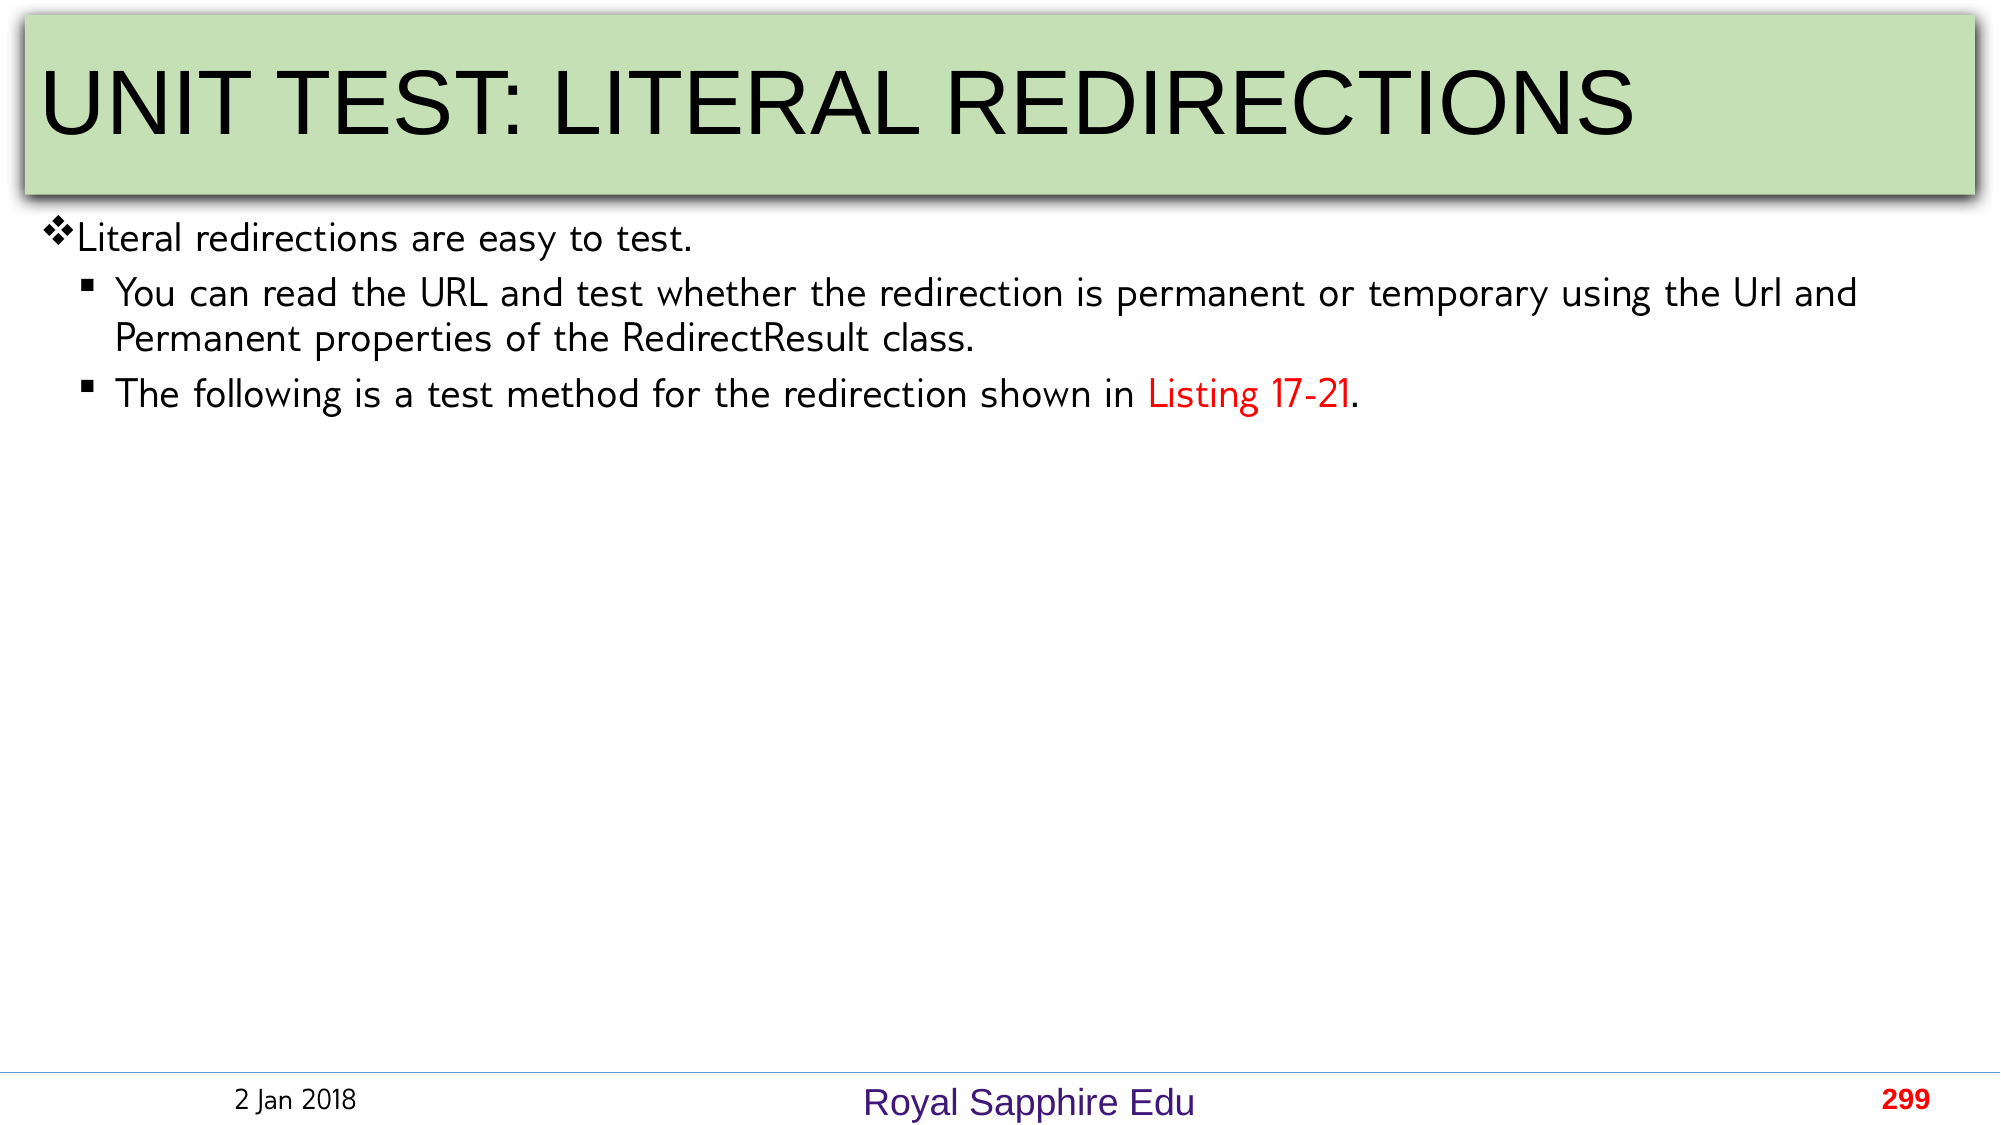

# UNIT TEST: LITERAL REDIRECTIONS
Literal redirections are easy to test.
You can read the URL and test whether the redirection is permanent or temporary using the Url and Permanent properties of the RedirectResult class.
The following is a test method for the redirection shown in Listing 17-21.
2 Jan 2018
299